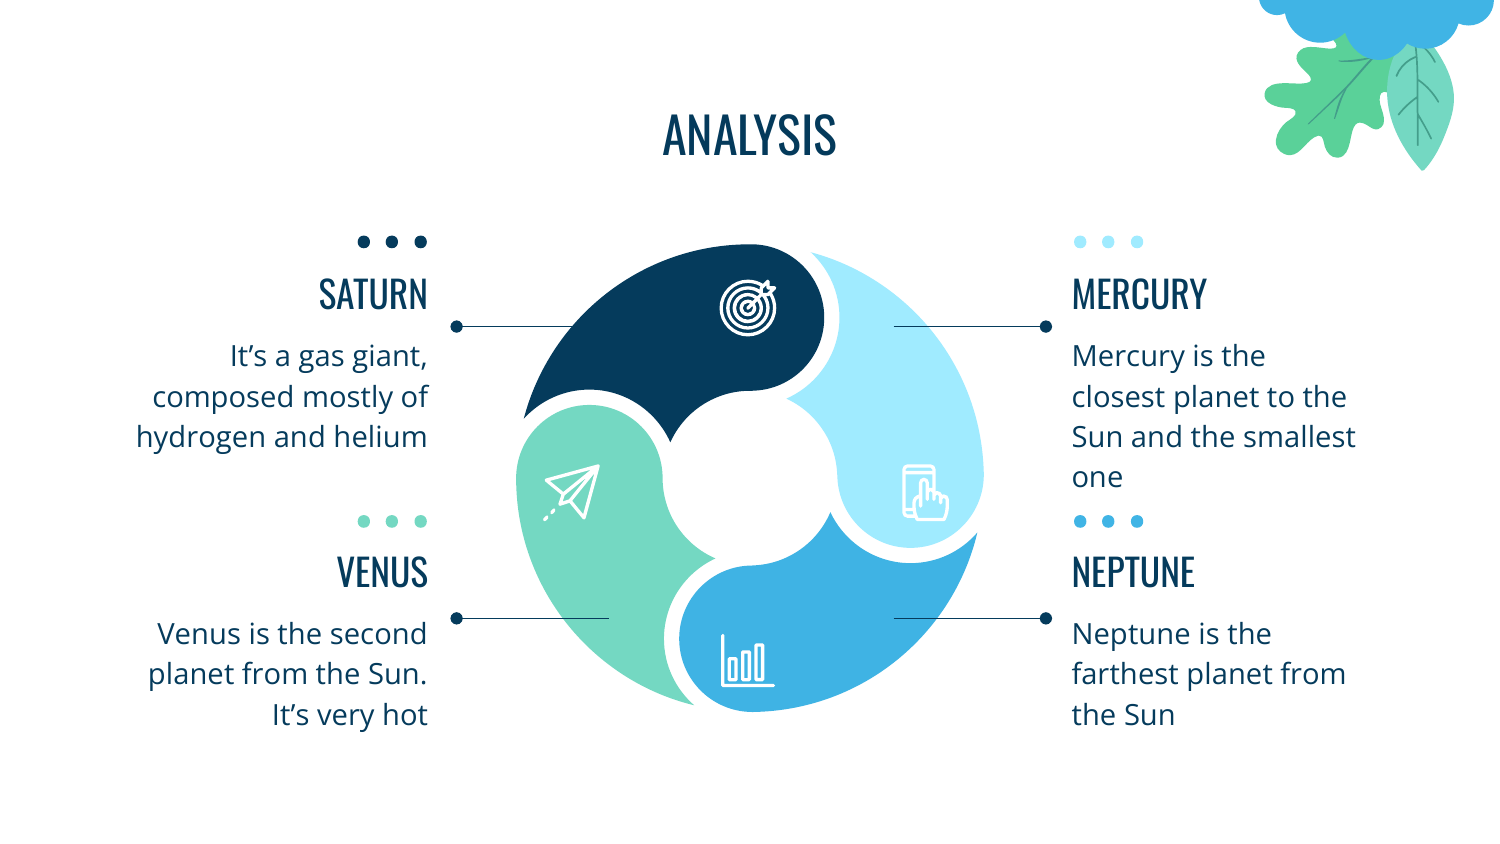

# ANALYSIS

SATURN
MERCURY

It’s a gas giant, composed mostly of hydrogen and helium

Mercury is the closest planet to the Sun and the smallest one

VENUS
NEPTUNE
Venus is the second planet from the Sun. It’s very hot

Neptune is the farthest planet from the Sun